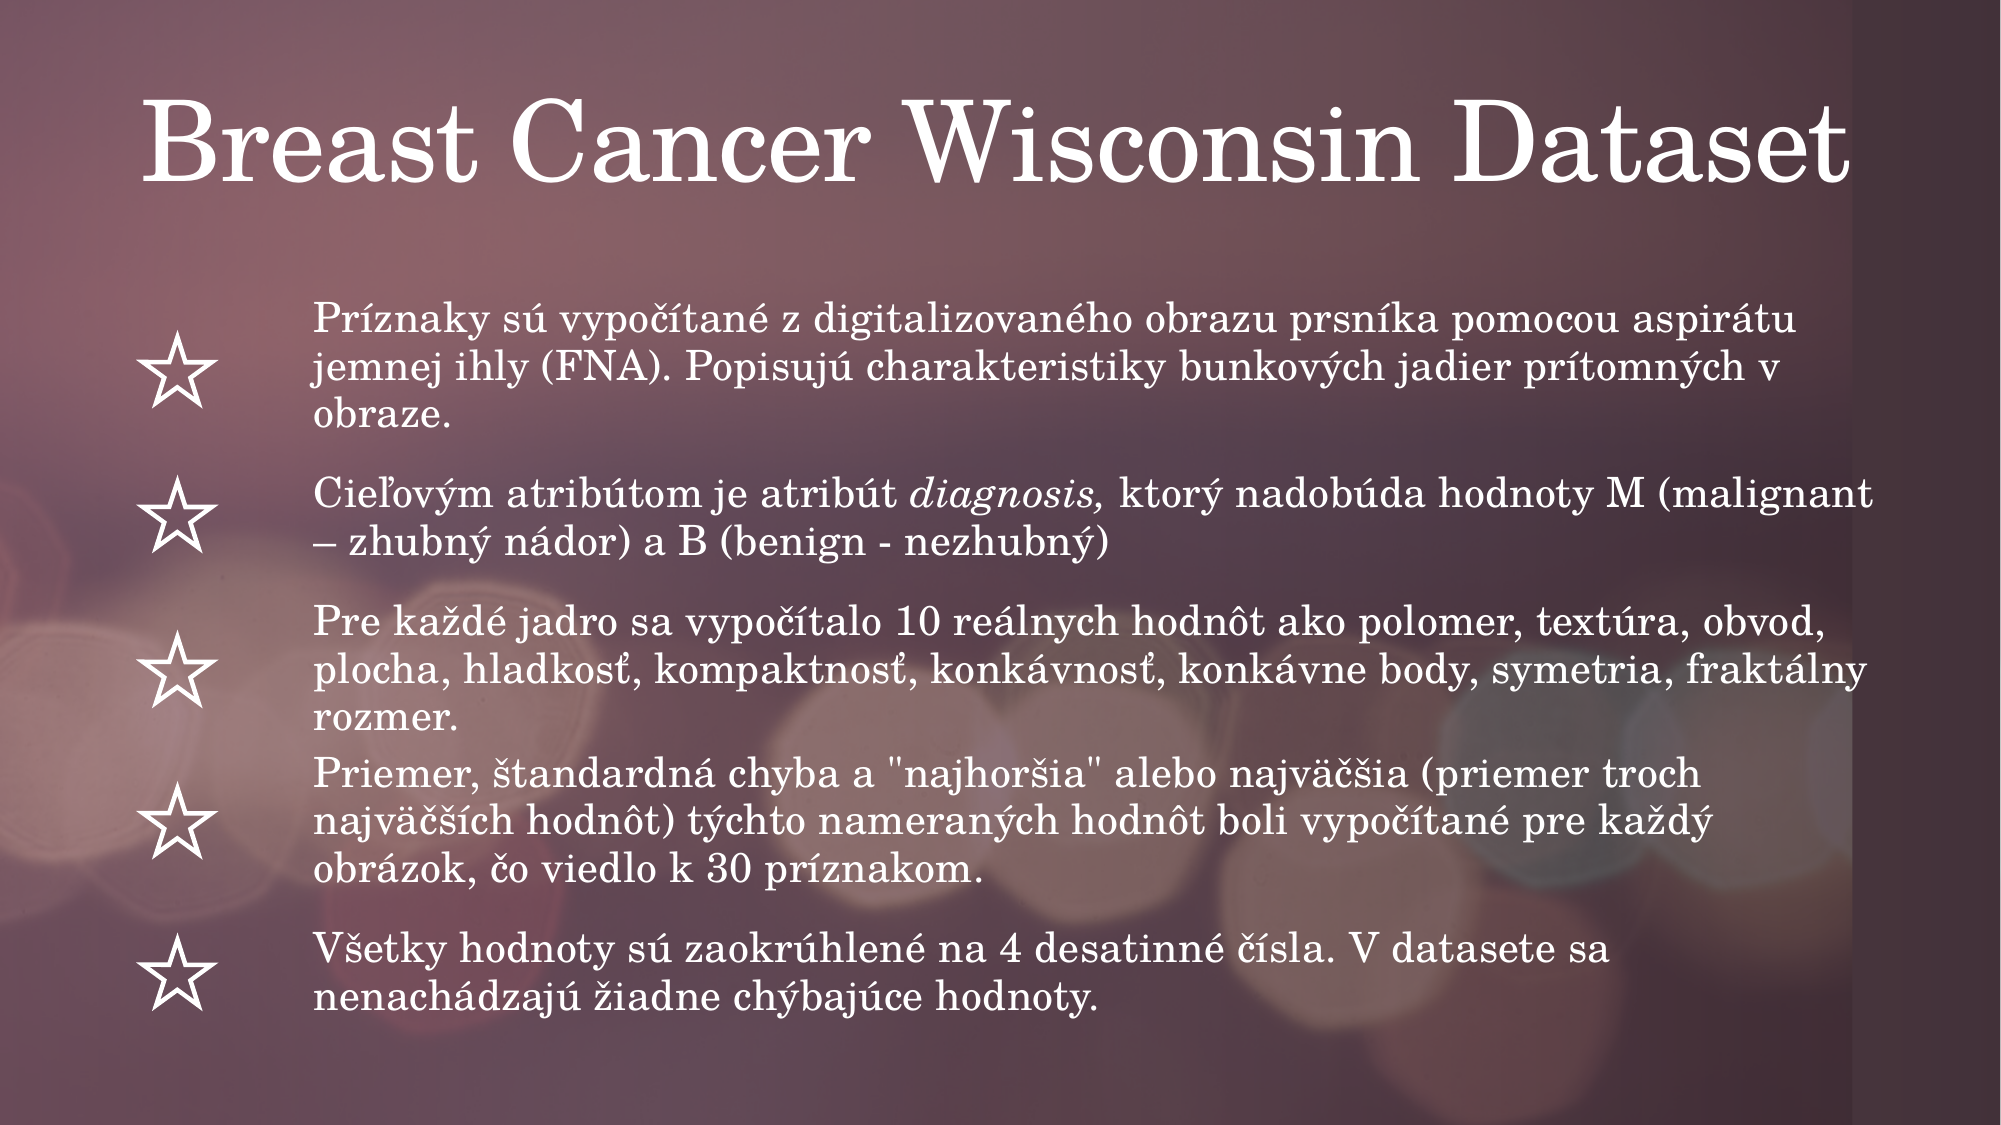

# Breast Cancer Wisconsin Dataset
Príznaky sú vypočítané z digitalizovaného obrazu prsníka pomocou aspirátu jemnej ihly (FNA). Popisujú charakteristiky bunkových jadier prítomných v obraze.
Cieľovým atribútom je atribút diagnosis, ktorý nadobúda hodnoty M (malignant – zhubný nádor) a B (benign - nezhubný)
Pre každé jadro sa vypočítalo 10 reálnych hodnôt ako polomer, textúra, obvod, plocha, hladkosť, kompaktnosť, konkávnosť, konkávne body, symetria, fraktálny rozmer.
Priemer, štandardná chyba a "najhoršia" alebo najväčšia (priemer troch najväčších hodnôt) týchto nameraných hodnôt boli vypočítané pre každý obrázok, čo viedlo k 30 príznakom.
Všetky hodnoty sú zaokrúhlené na 4 desatinné čísla. V datasete sa nenachádzajú žiadne chýbajúce hodnoty.